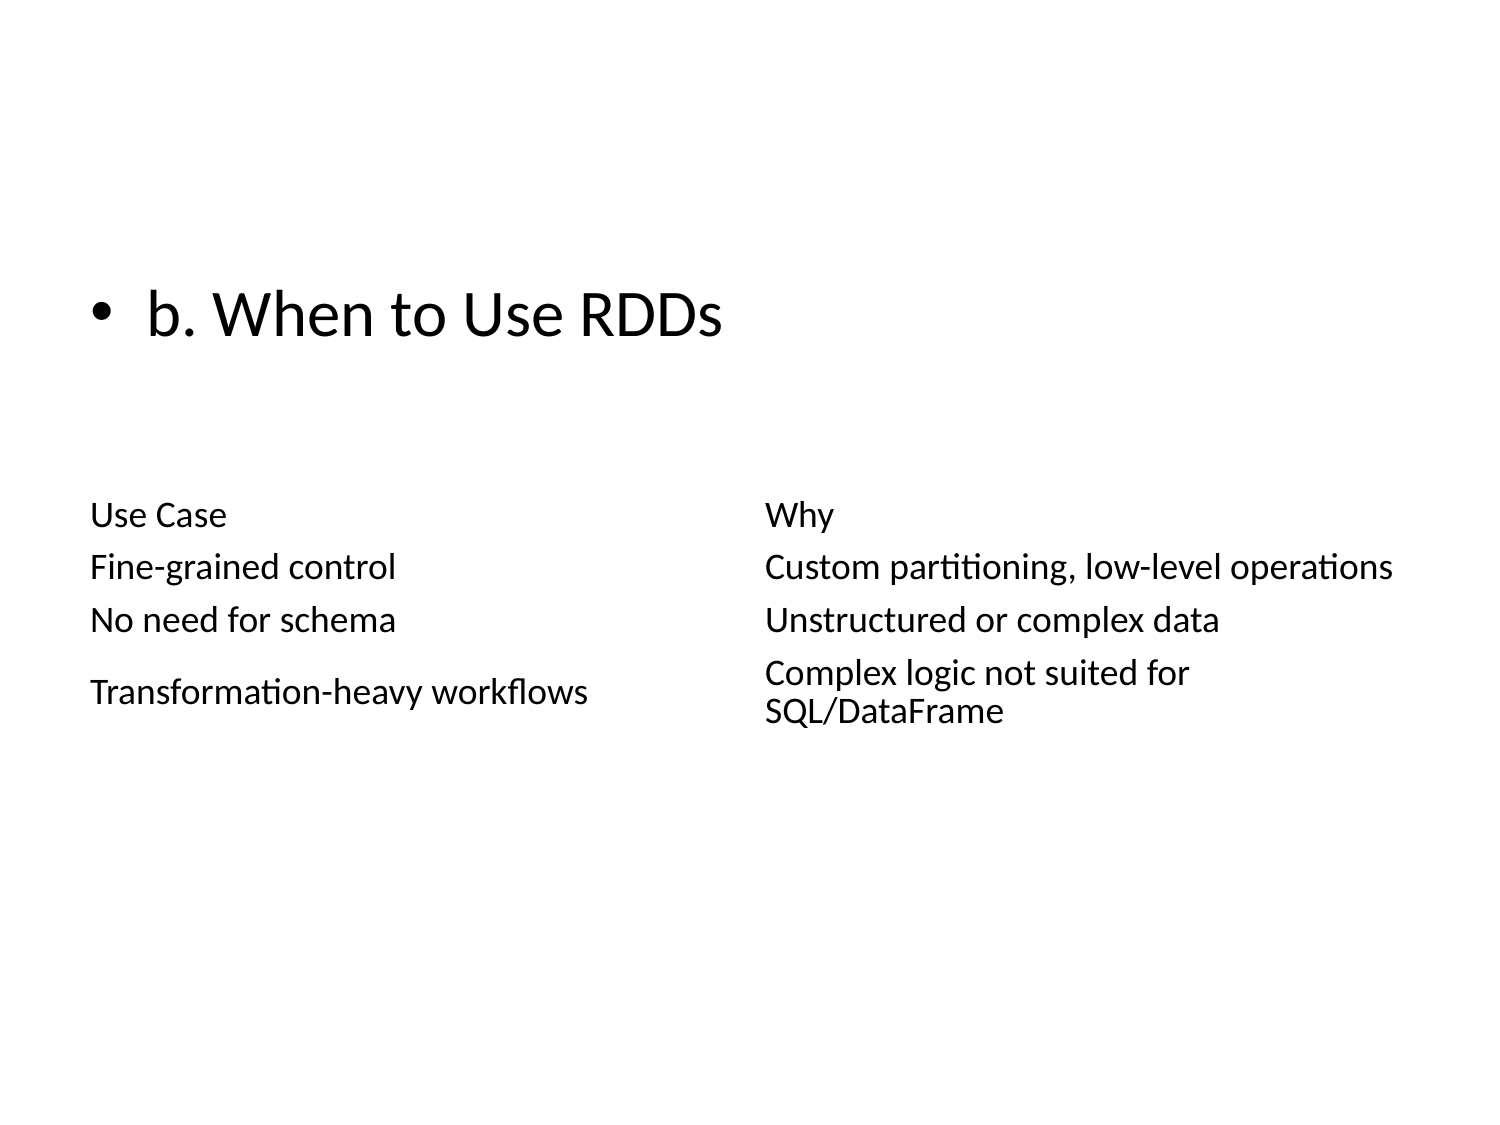

b. When to Use RDDs

| Use Case | Why |
| --- | --- |
| Fine-grained control | Custom partitioning, low-level operations |
| No need for schema | Unstructured or complex data |
| Transformation-heavy workflows | Complex logic not suited for SQL/DataFrame |